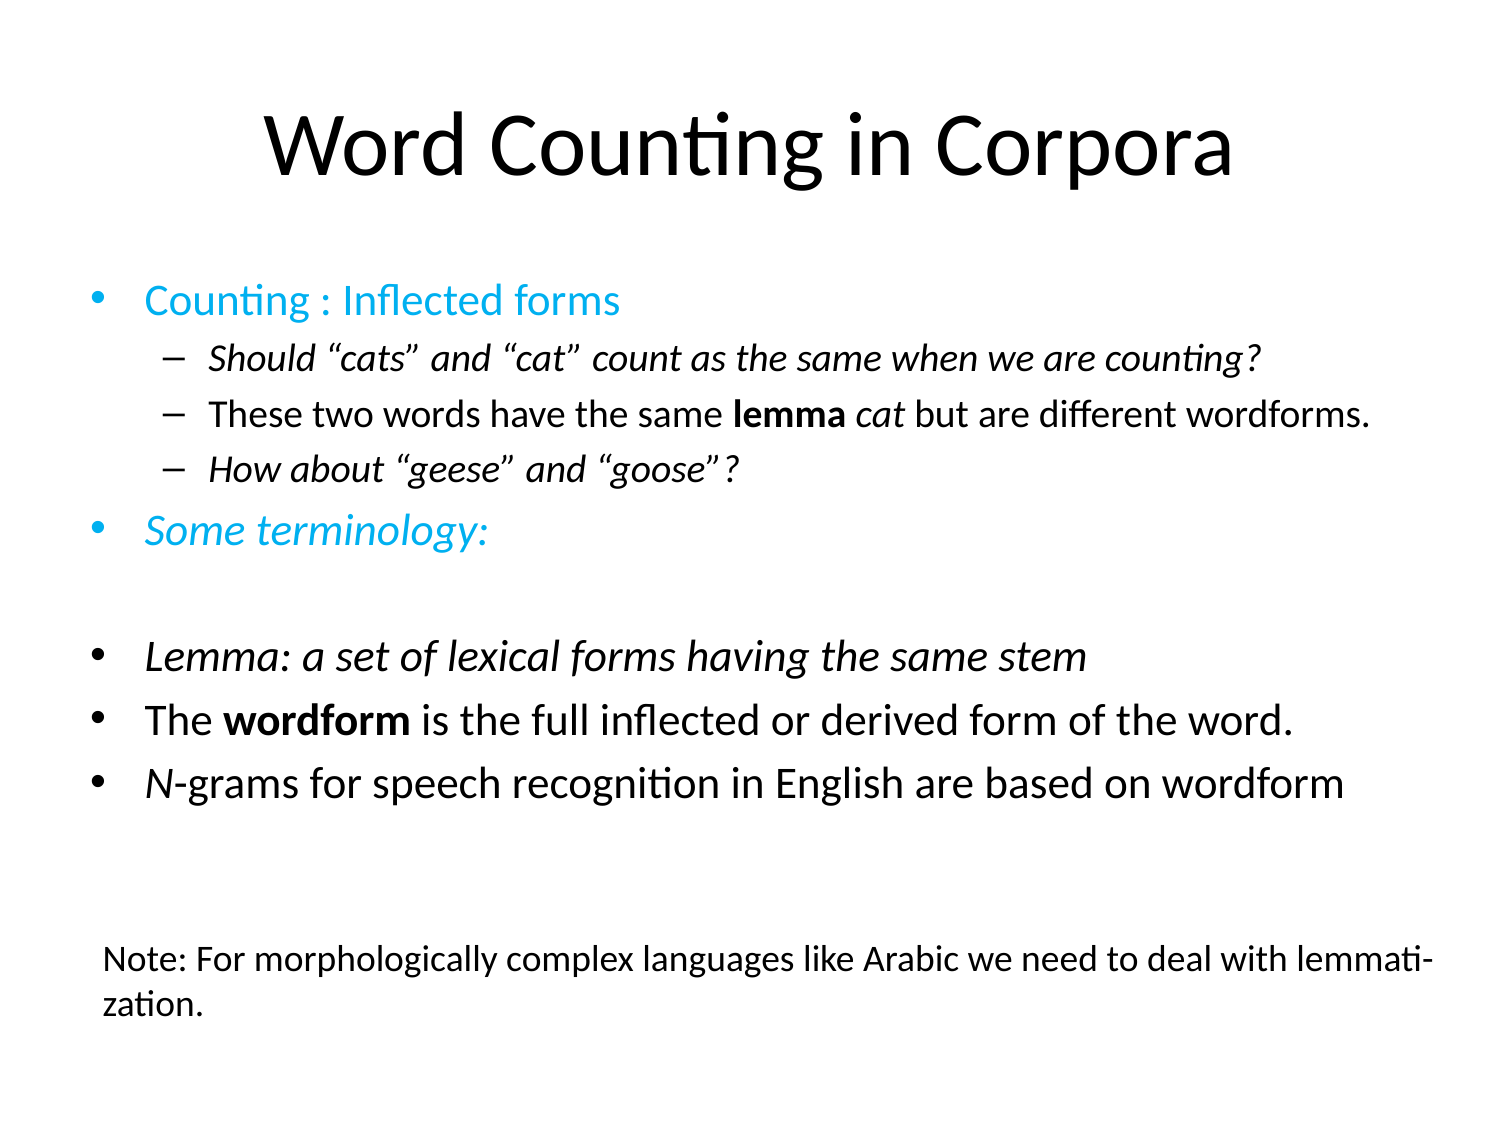

# Word Counting in Corpora
Counting : Inflected forms
Should “cats” and “cat” count as the same when we are counting?
These two words have the same lemma cat but are different wordforms.
How about “geese” and “goose”?
Some terminology:

Lemma: a set of lexical forms having the same stem
The wordform is the full inflected or derived form of the word.
N-grams for speech recognition in English are based on wordform
Note: For morphologically complex languages like Arabic we need to deal with lemmati-zation.